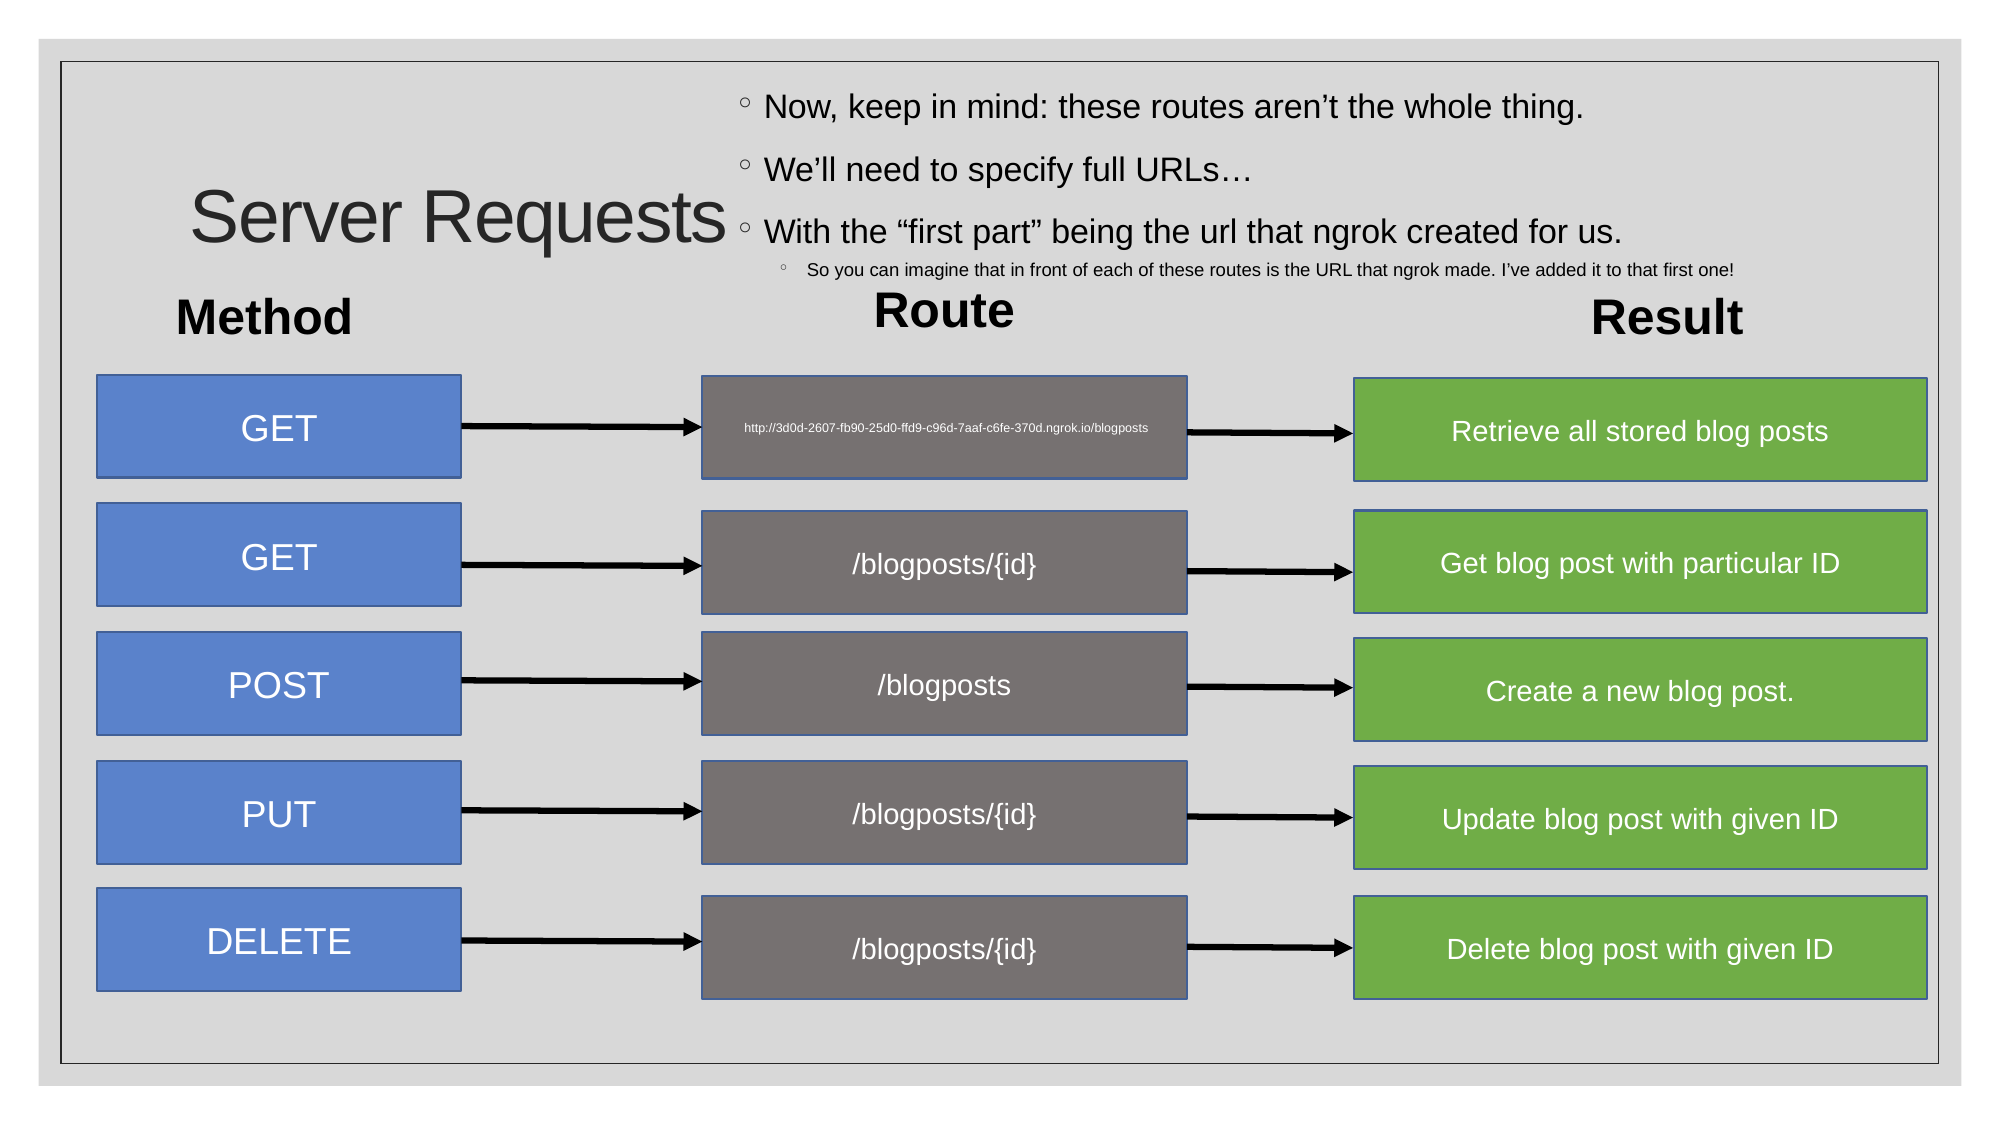

Now, keep in mind: these routes aren’t the whole thing.
We’ll need to specify full URLs…
With the “first part” being the url that ngrok created for us.
So you can imagine that in front of each of these routes is the URL that ngrok made. I’ve added it to that first one!

# Server Requests
Route
Method
Result
GET
 http://3d0d-2607-fb90-25d0-ffd9-c96d-7aaf-c6fe-370d.ngrok.io/blogposts
Retrieve all stored blog posts
GET
Get blog post with particular ID
/blogposts/{id}
/blogposts
POST
Create a new blog post.
PUT
/blogposts/{id}
Update blog post with given ID
DELETE
/blogposts/{id}
Delete blog post with given ID